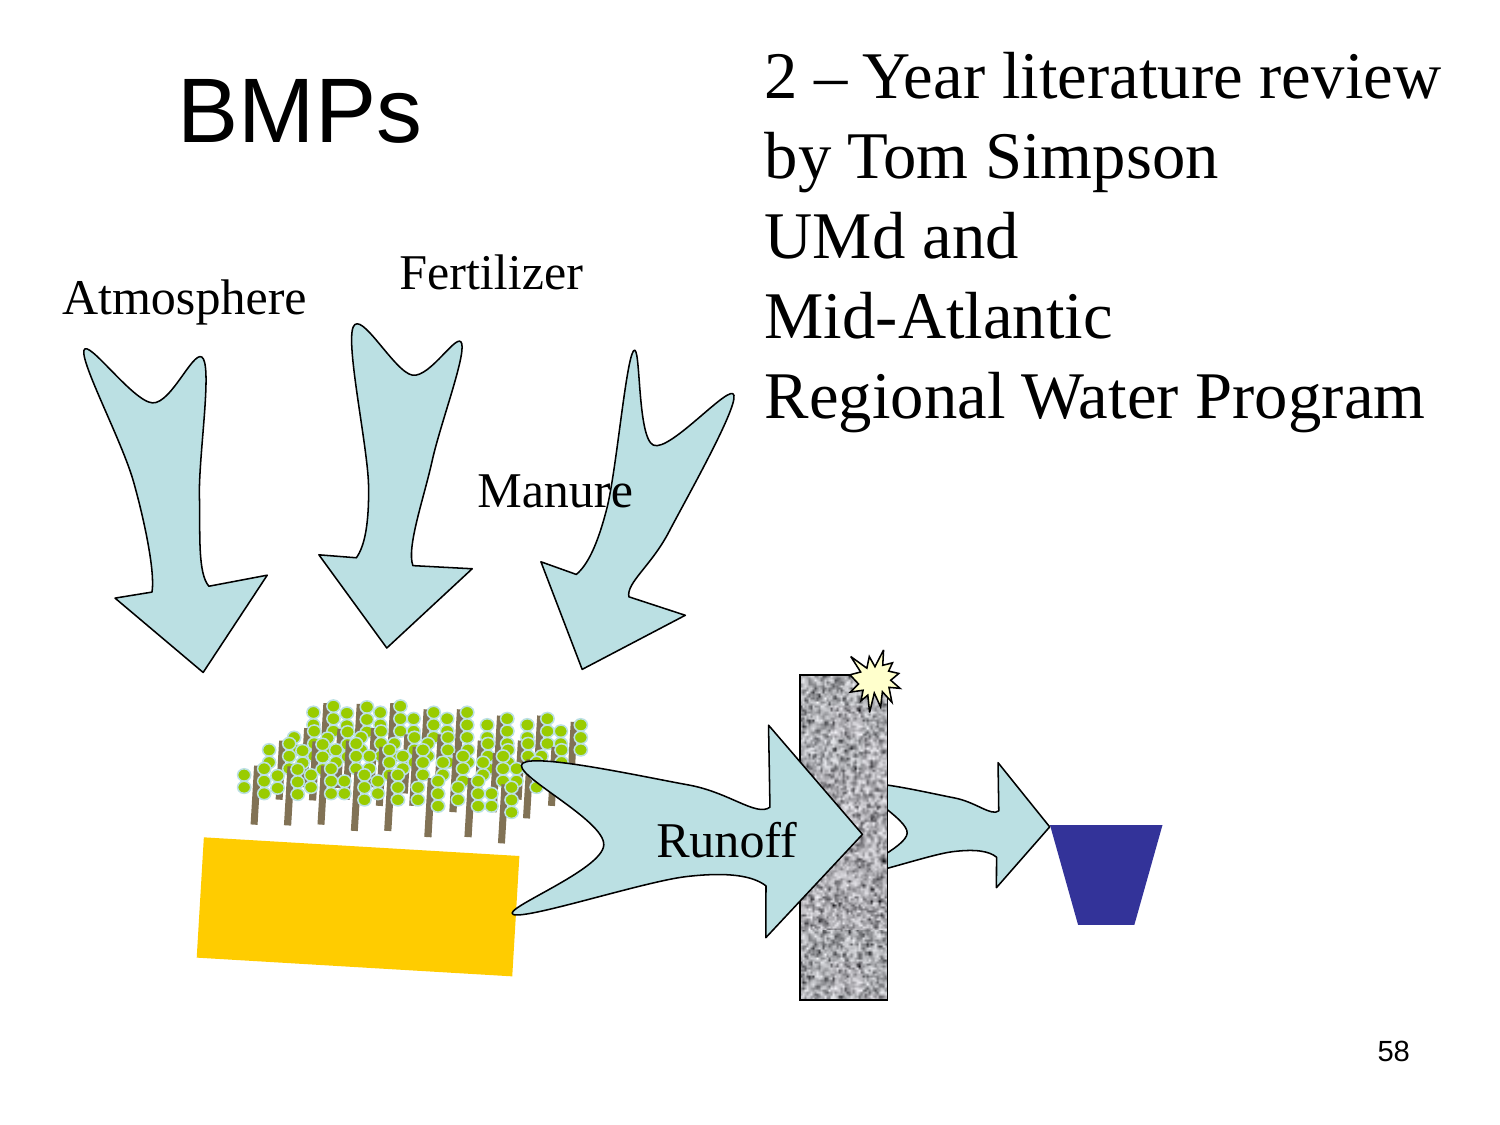

# BMPs
2 – Year literature review by Tom Simpson
UMd and
Mid-Atlantic
Regional Water Program
Fertilizer
Atmosphere

Manure

Runoff

58